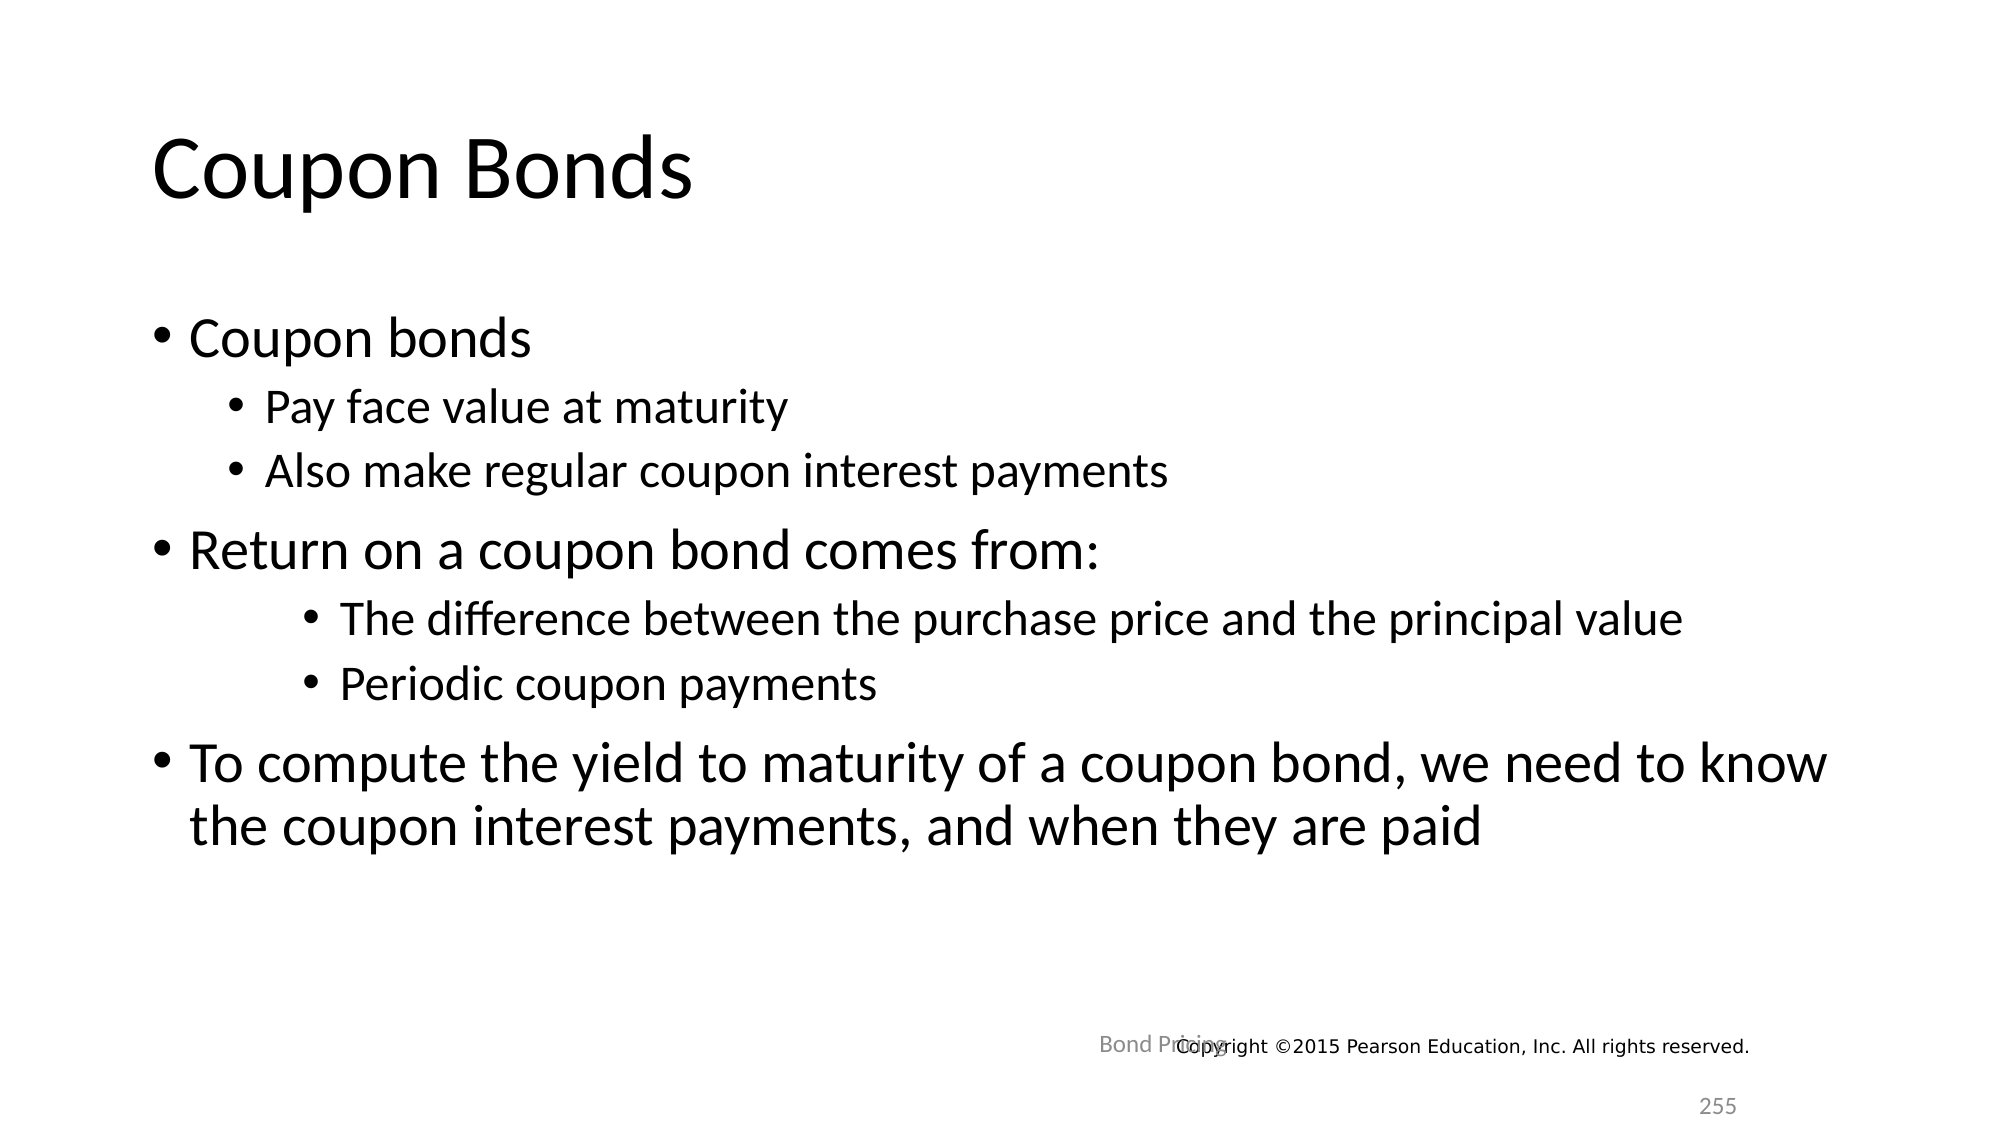

# Coupon Bonds
Coupon bonds
Pay face value at maturity
Also make regular coupon interest payments
Return on a coupon bond comes from:
The difference between the purchase price and the principal value
Periodic coupon payments
To compute the yield to maturity of a coupon bond, we need to know the coupon interest payments, and when they are paid

Bond Pricing
Copyright ©2015 Pearson Education, Inc. All rights reserved.
255